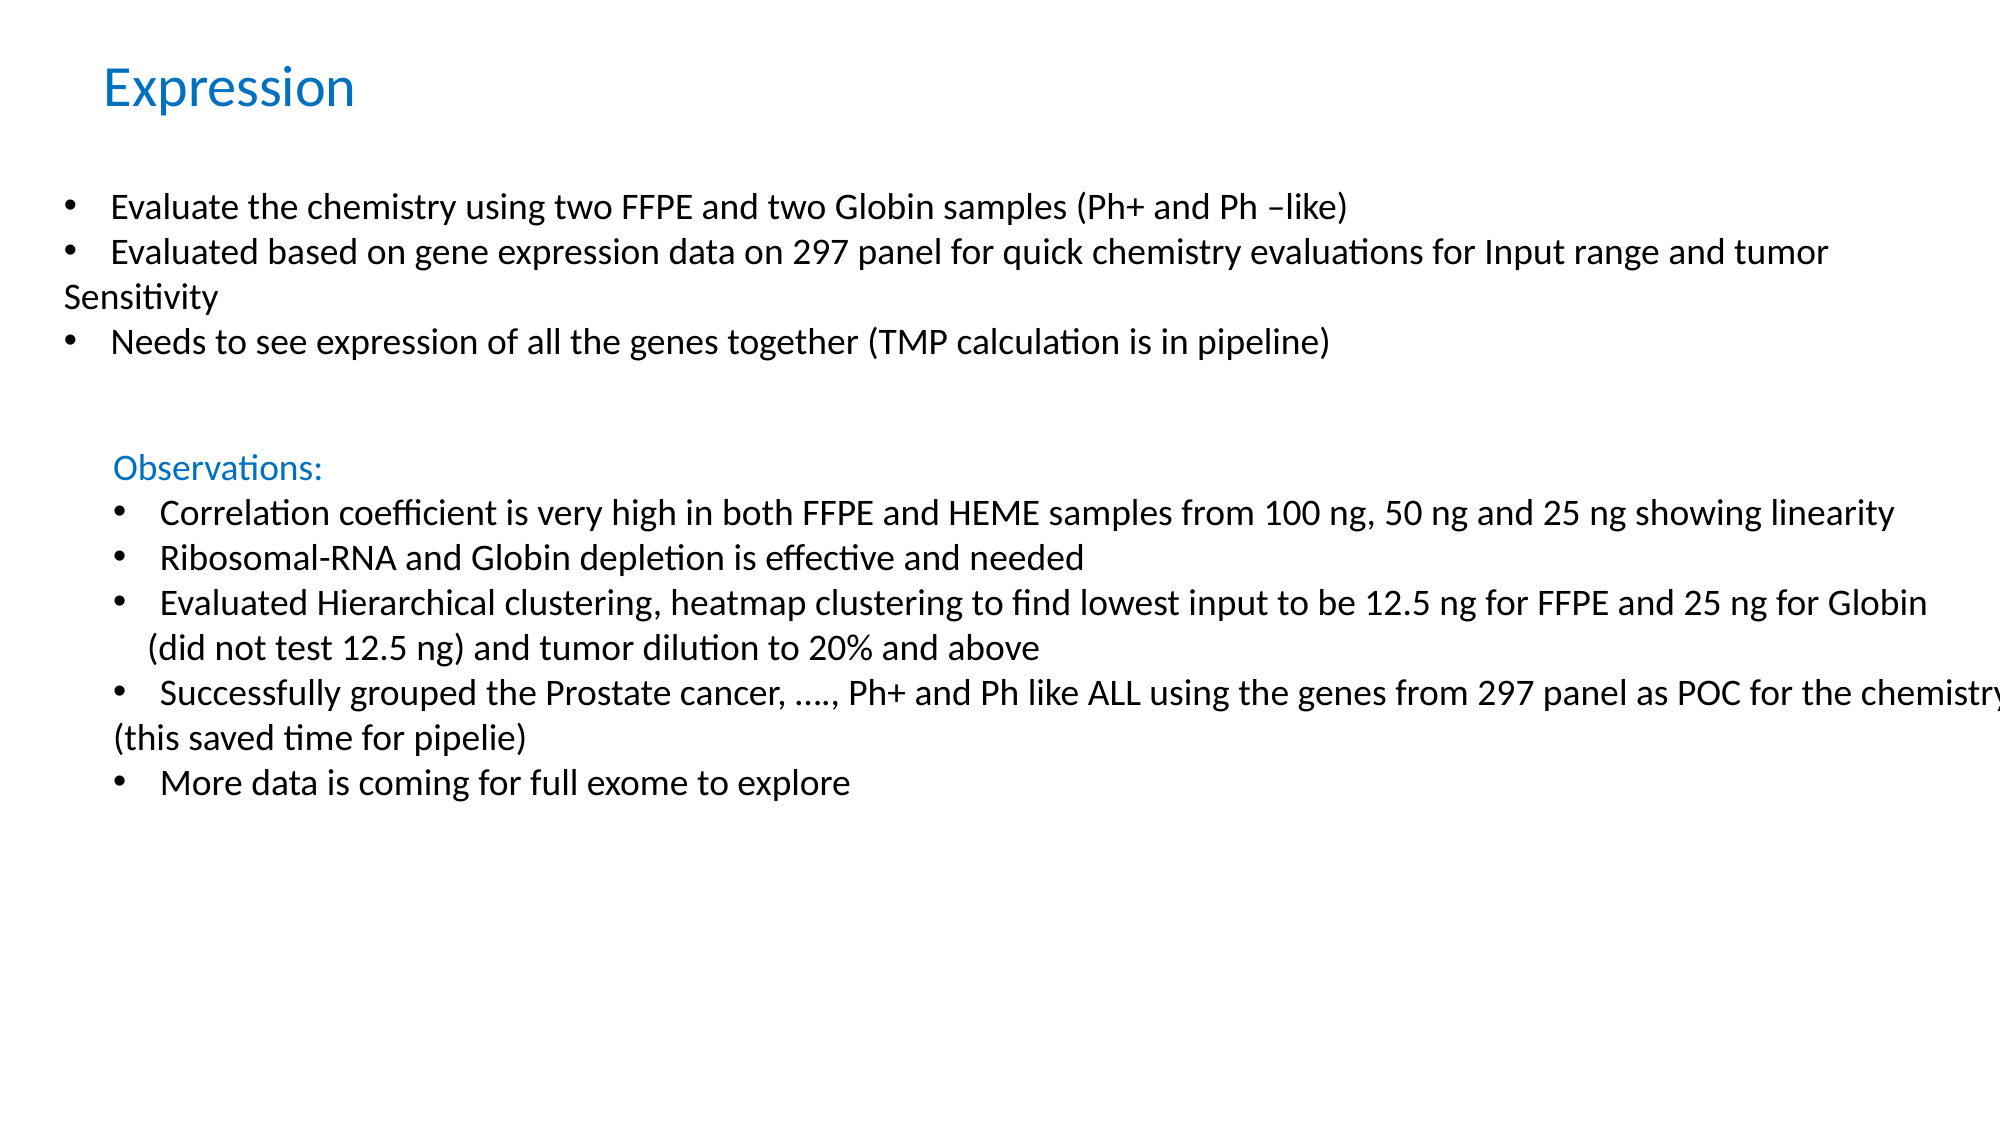

Expression
Evaluate the chemistry using two FFPE and two Globin samples (Ph+ and Ph –like)
Evaluated based on gene expression data on 297 panel for quick chemistry evaluations for Input range and tumor
Sensitivity
Needs to see expression of all the genes together (TMP calculation is in pipeline)
Observations:
Correlation coefficient is very high in both FFPE and HEME samples from 100 ng, 50 ng and 25 ng showing linearity
Ribosomal-RNA and Globin depletion is effective and needed
Evaluated Hierarchical clustering, heatmap clustering to find lowest input to be 12.5 ng for FFPE and 25 ng for Globin
    (did not test 12.5 ng) and tumor dilution to 20% and above
Successfully grouped the Prostate cancer, …., Ph+ and Ph like ALL using the genes from 297 panel as POC for the chemistry
(this saved time for pipelie)
More data is coming for full exome to explore